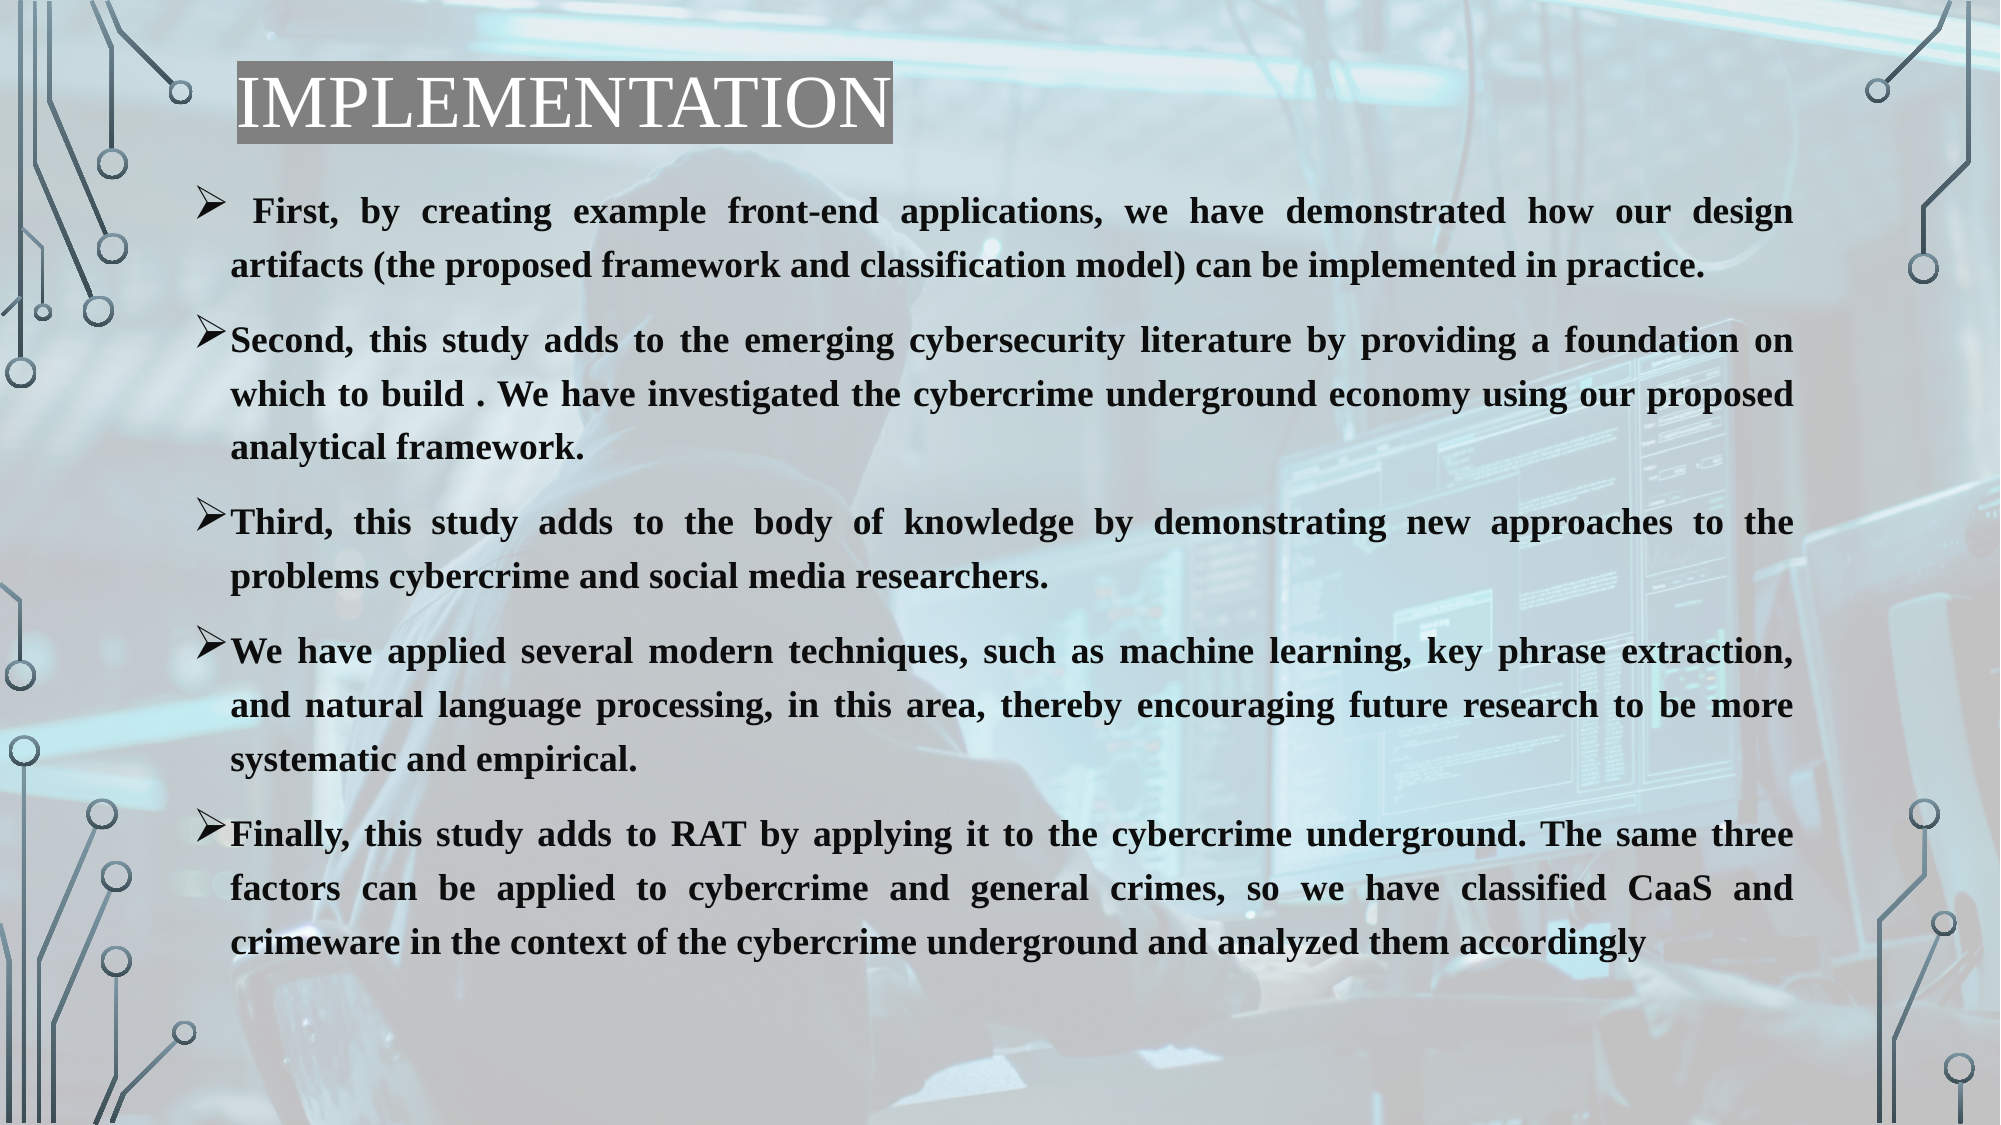

# Implementation
 First, by creating example front-end applications, we have demonstrated how our design artifacts (the proposed framework and classification model) can be implemented in practice.
Second, this study adds to the emerging cybersecurity literature by providing a foundation on which to build . We have investigated the cybercrime underground economy using our proposed analytical framework.
Third, this study adds to the body of knowledge by demonstrating new approaches to the problems cybercrime and social media researchers.
We have applied several modern techniques, such as machine learning, key phrase extraction, and natural language processing, in this area, thereby encouraging future research to be more systematic and empirical.
Finally, this study adds to RAT by applying it to the cybercrime underground. The same three factors can be applied to cybercrime and general crimes, so we have classified CaaS and crimeware in the context of the cybercrime underground and analyzed them accordingly